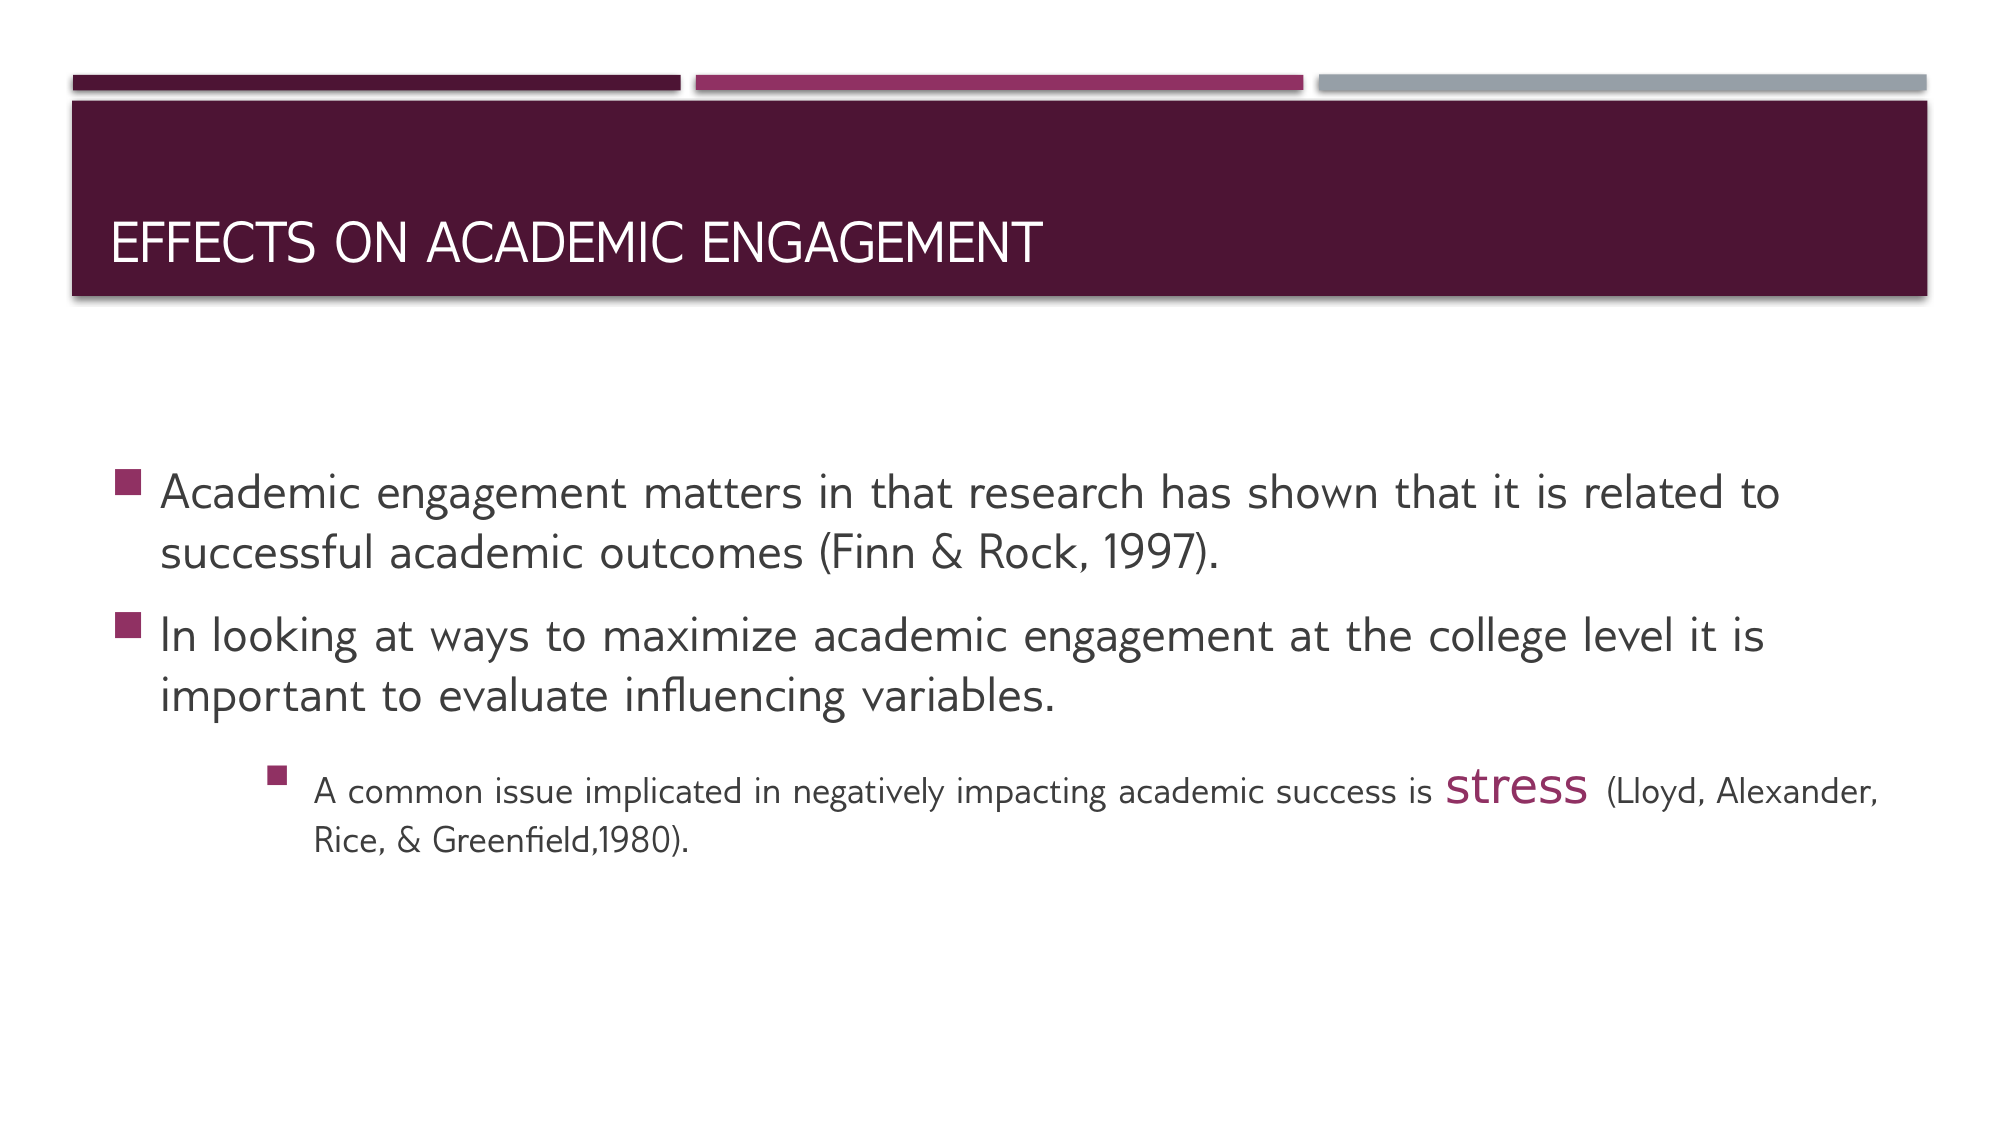

# Effects on Academic Engagement
Academic engagement matters in that research has shown that it is related to successful academic outcomes (Finn & Rock, 1997).
In looking at ways to maximize academic engagement at the college level it is important to evaluate influencing variables.
A common issue implicated in negatively impacting academic success is stress (Lloyd, Alexander, Rice, & Greenfield,1980).